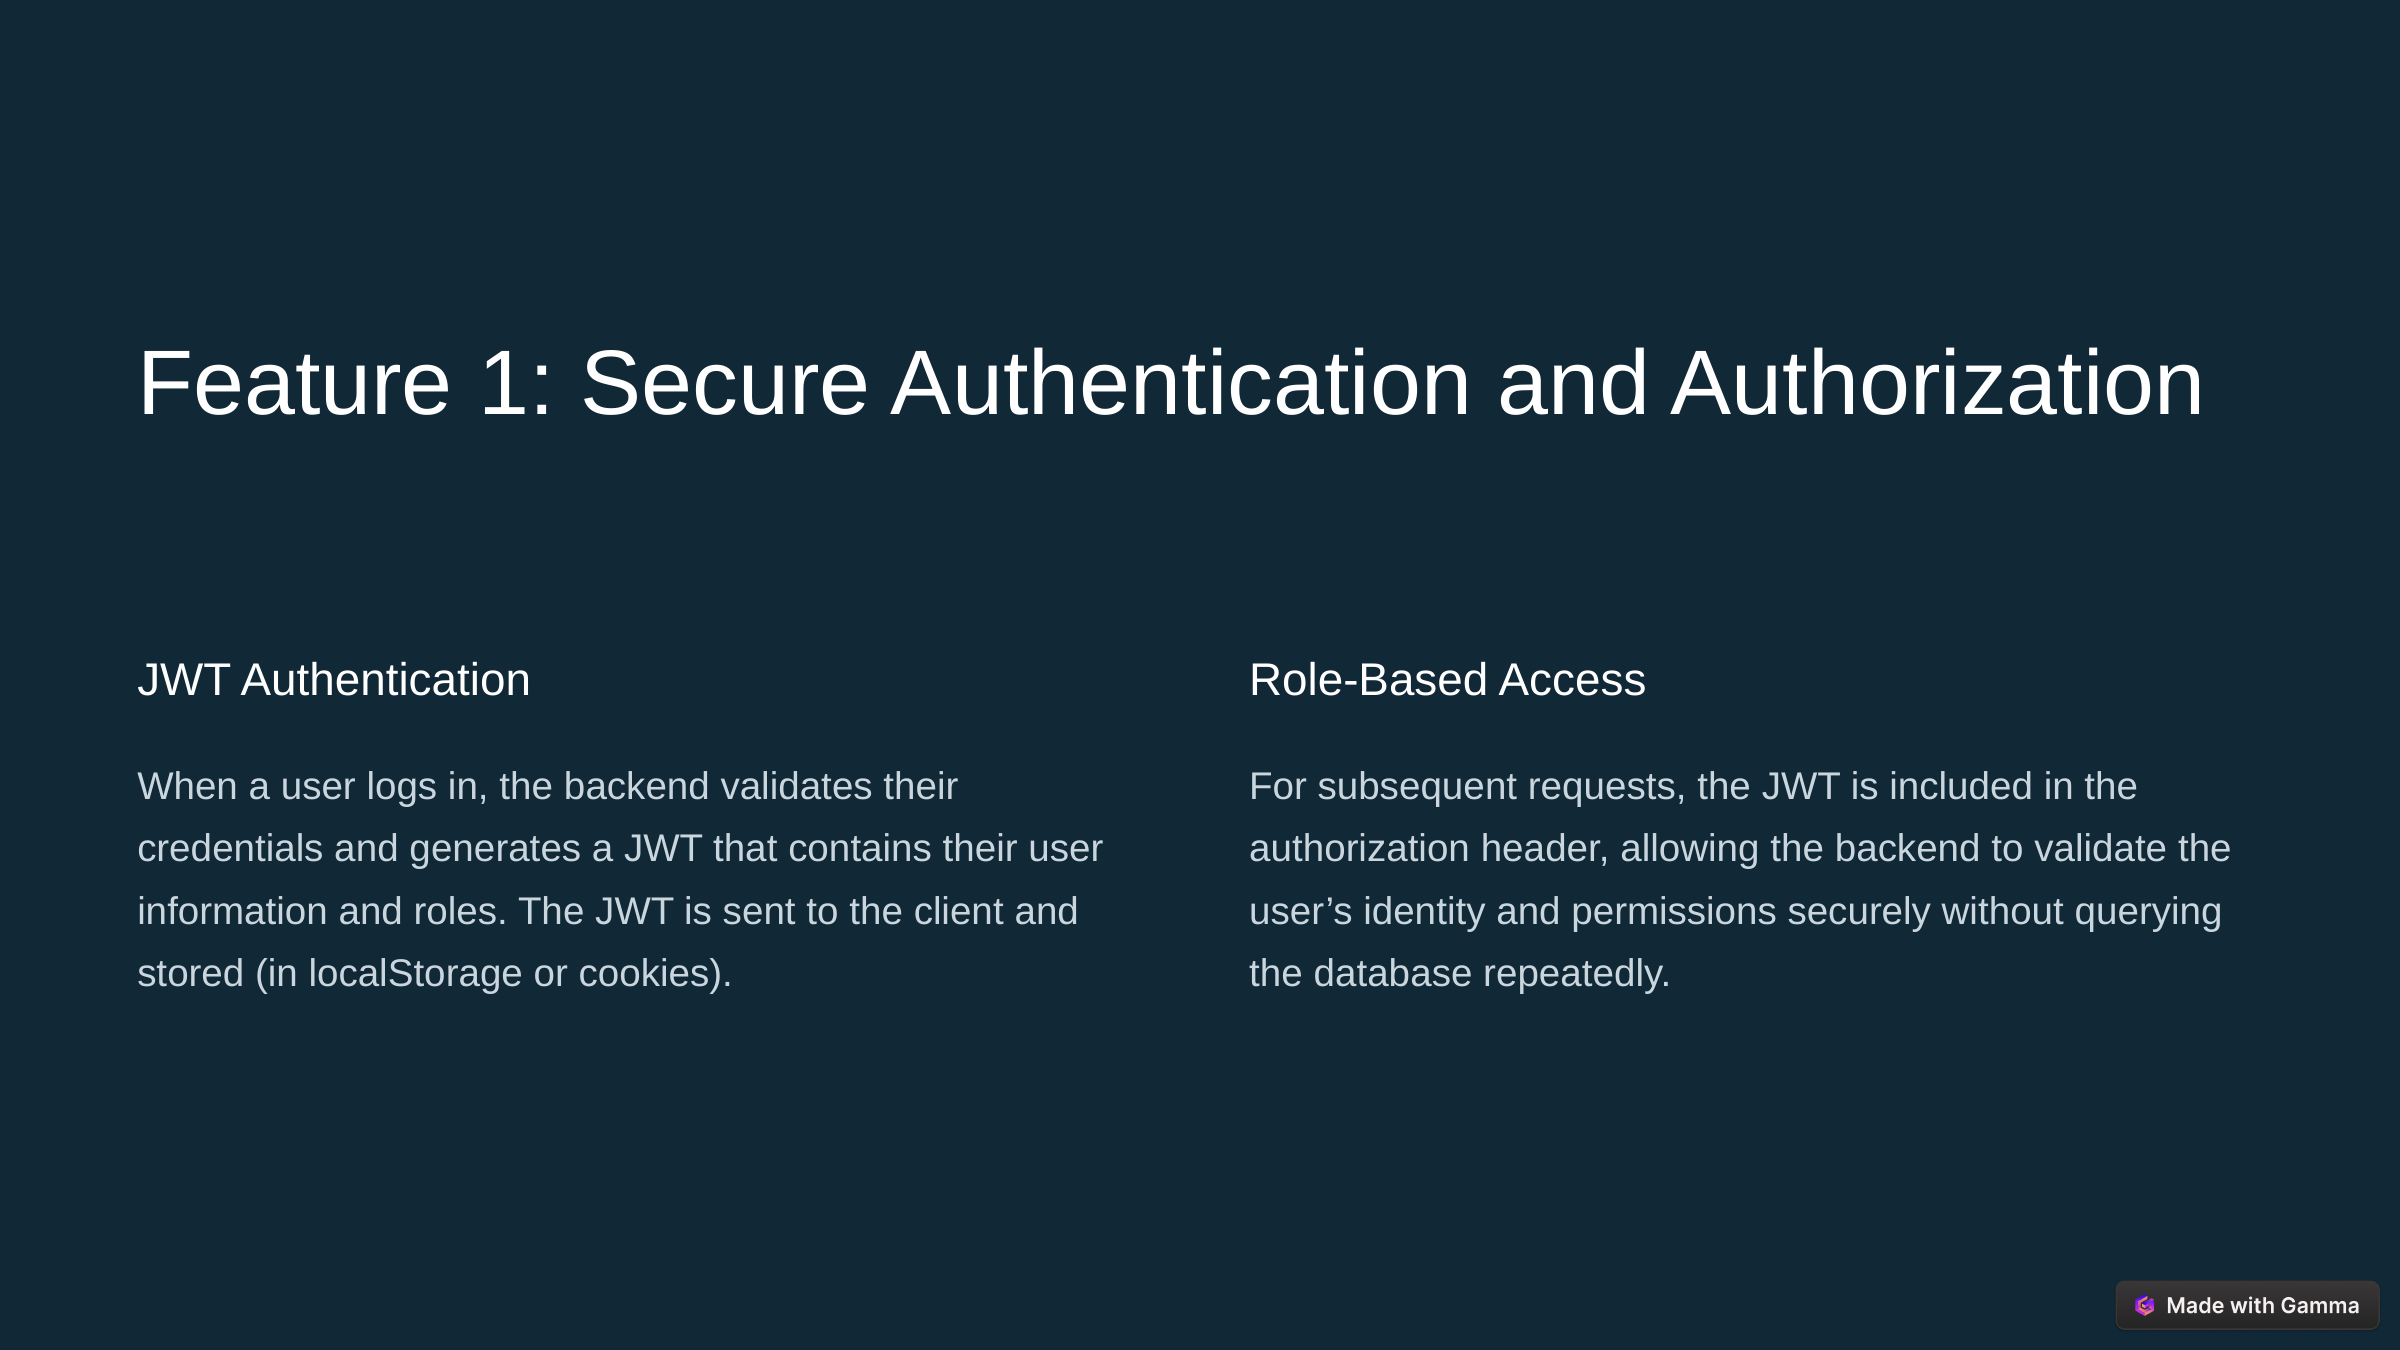

Feature 1: Secure Authentication and Authorization
JWT Authentication
Role-Based Access
When a user logs in, the backend validates their credentials and generates a JWT that contains their user information and roles. The JWT is sent to the client and stored (in localStorage or cookies).
For subsequent requests, the JWT is included in the authorization header, allowing the backend to validate the user’s identity and permissions securely without querying the database repeatedly.